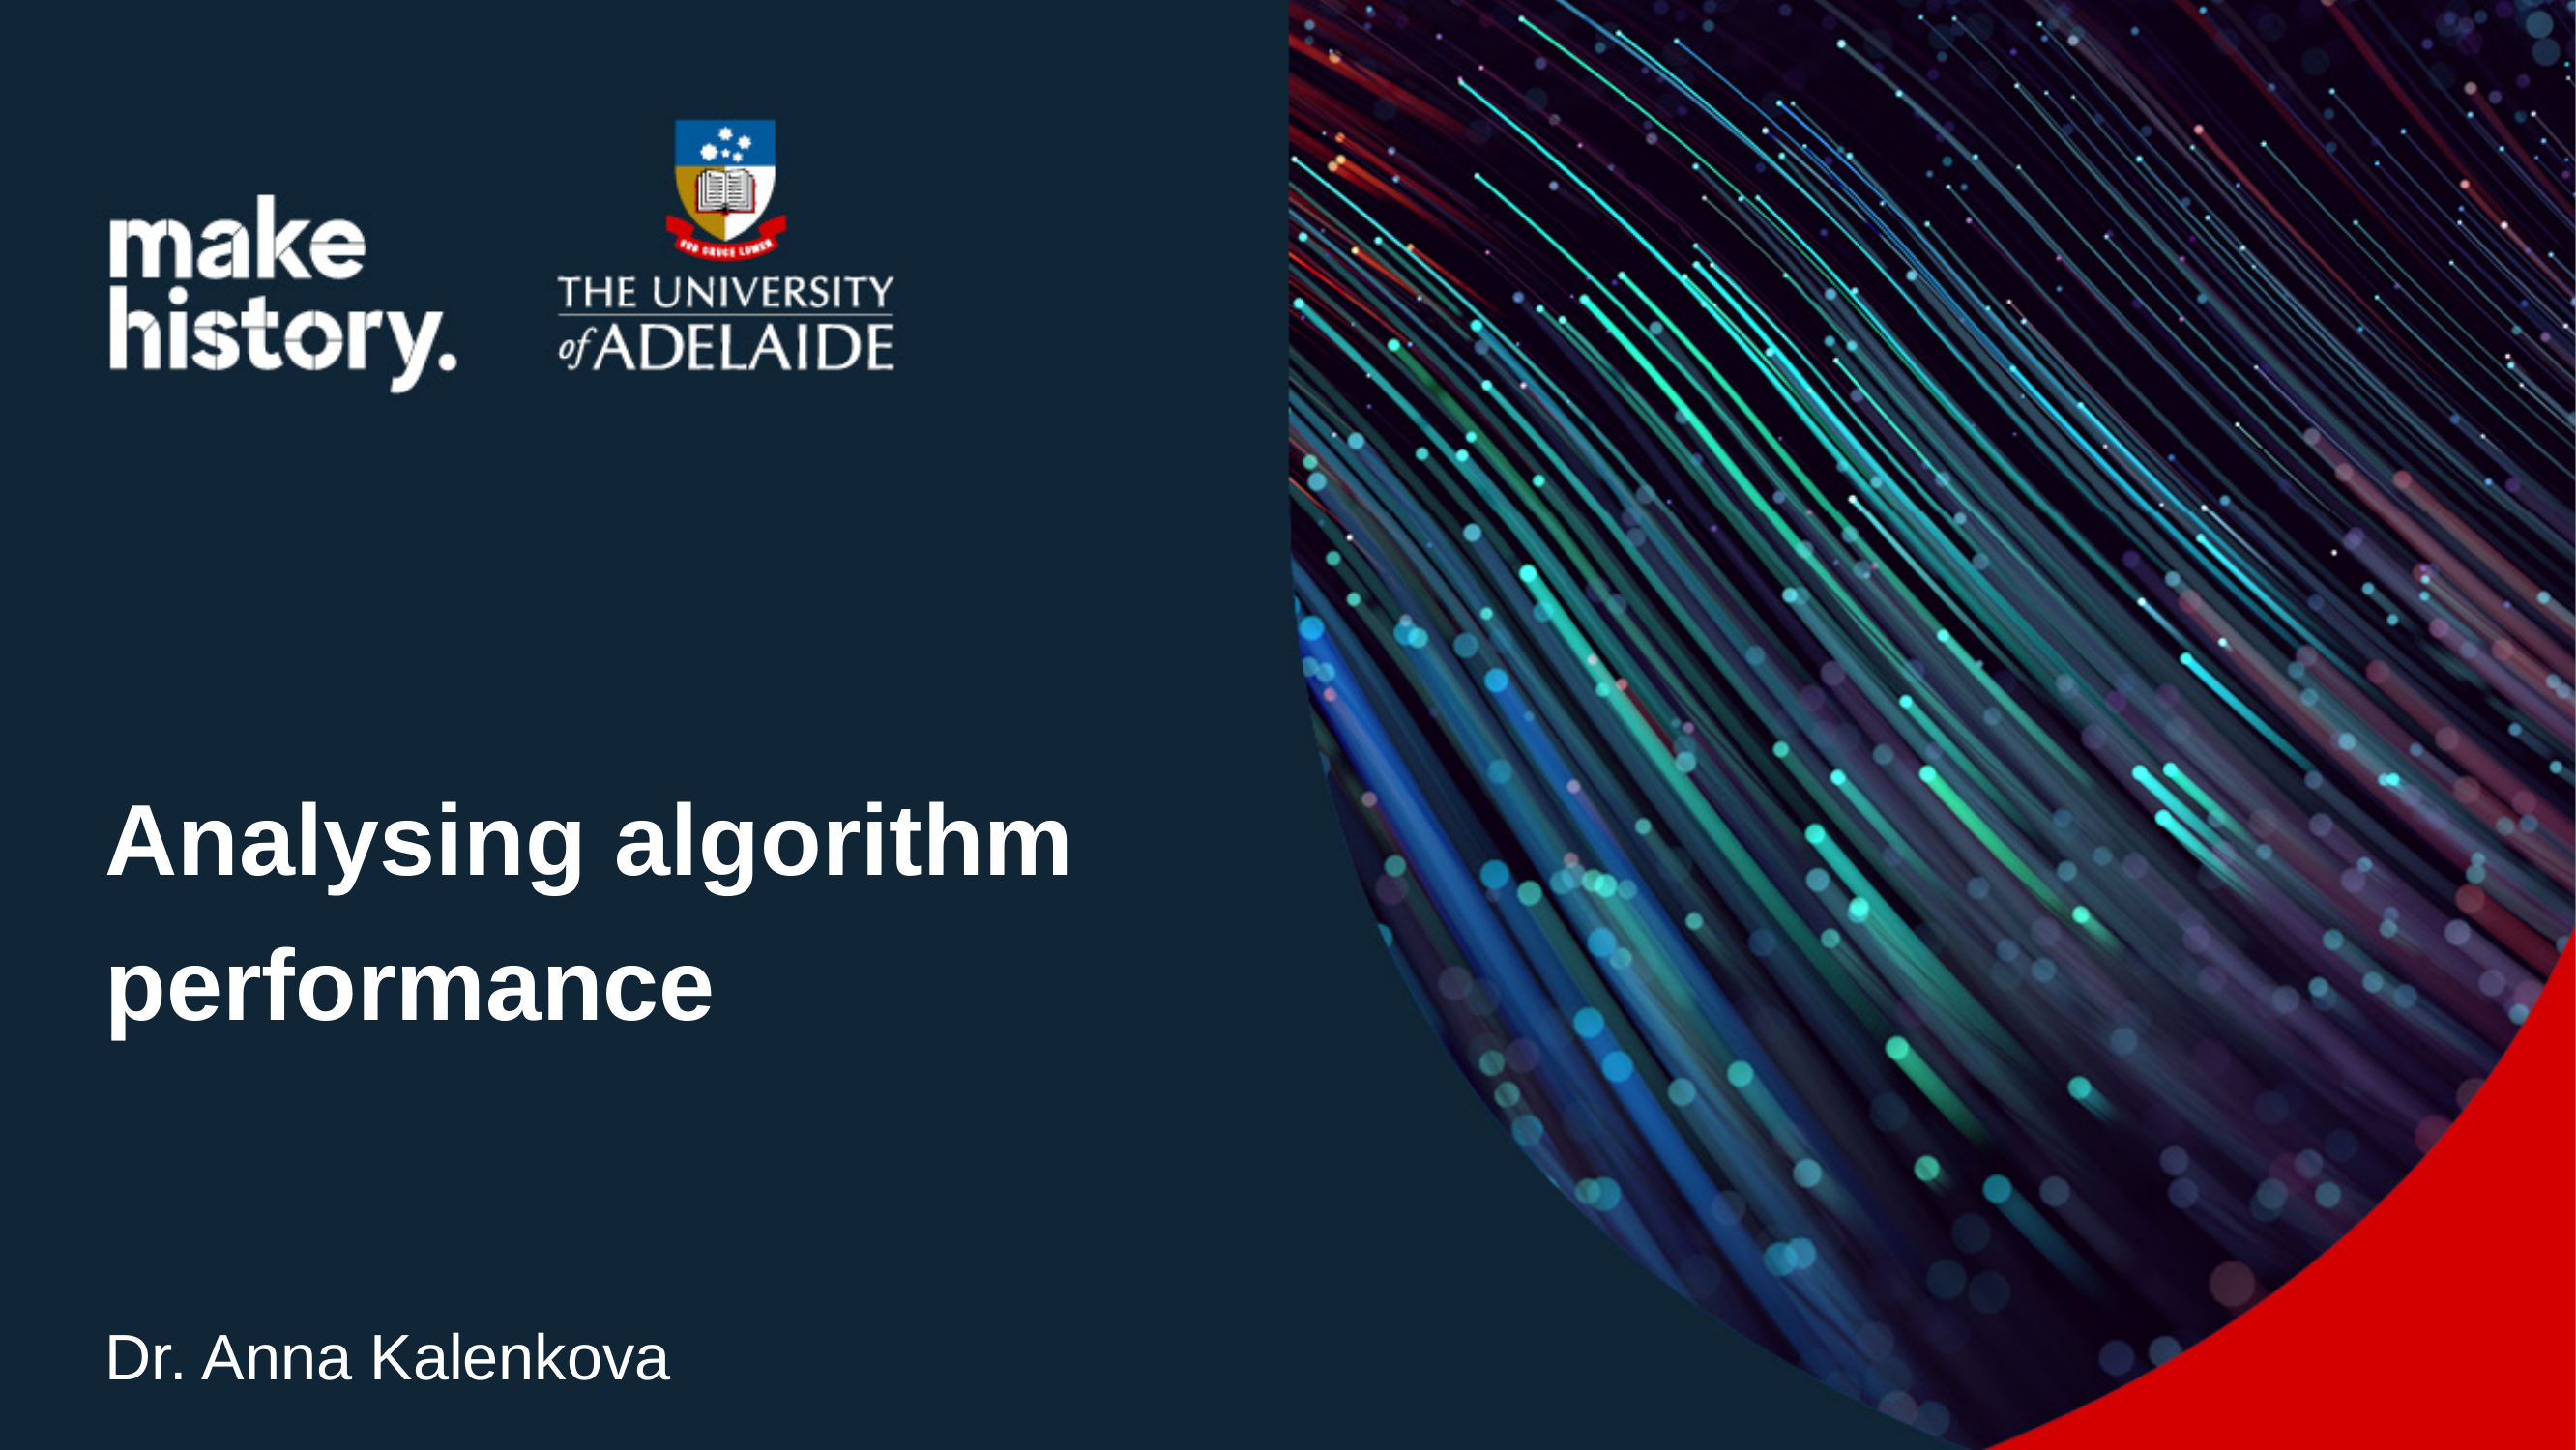

# Analysing algorithm performance
Dr. Anna Kalenkova